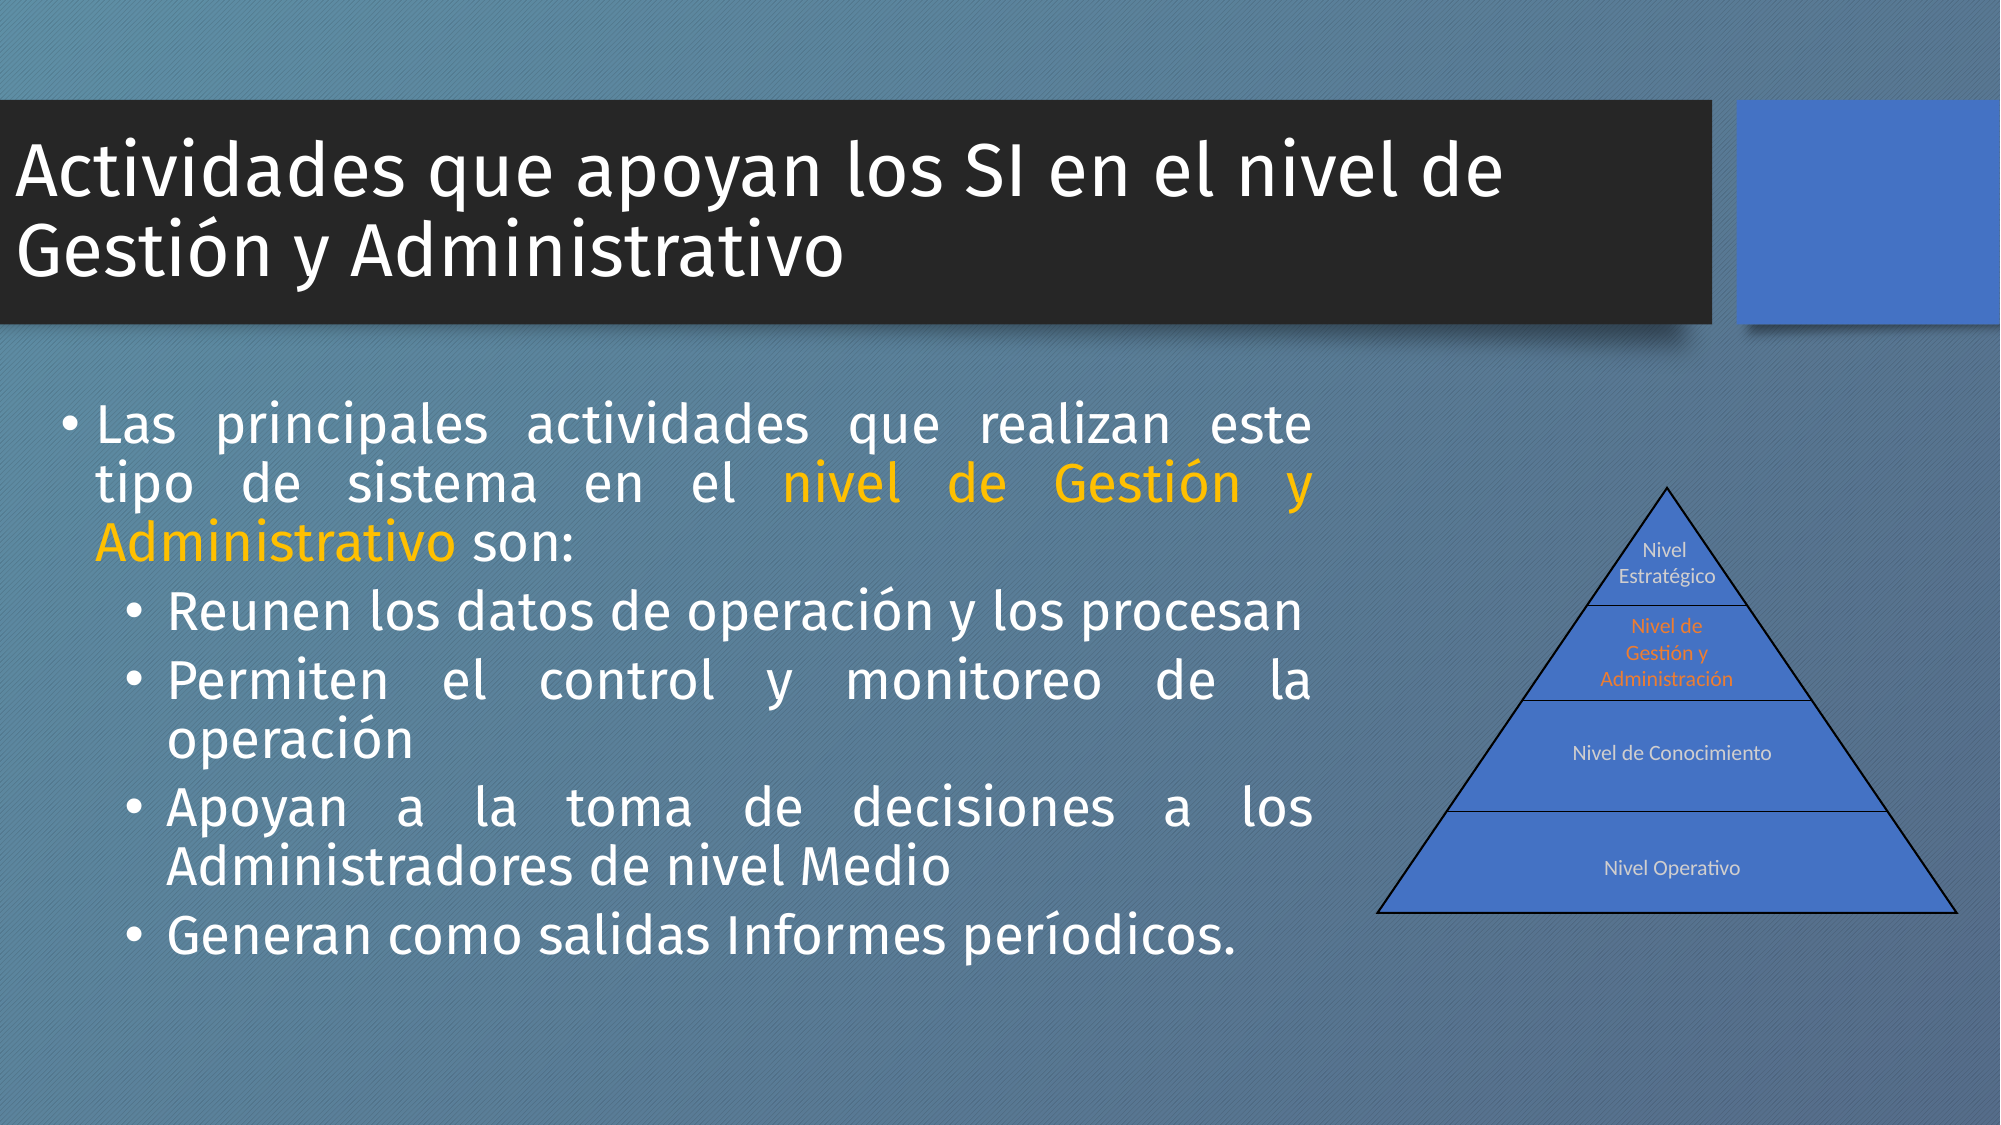

# Actividades que apoyan los SI en el nivel de Gestión y Administrativo
Las principales actividades que realizan este tipo de sistema en el nivel de Gestión y Administrativo son:
Reunen los datos de operación y los procesan
Permiten el control y monitoreo de la operación
Apoyan a la toma de decisiones a los Administradores de nivel Medio
Generan como salidas Informes períodicos.

Nivel
Estratégico
Nivel de
Gestión y Administración
Nivel de Conocimiento
Nivel Operativo